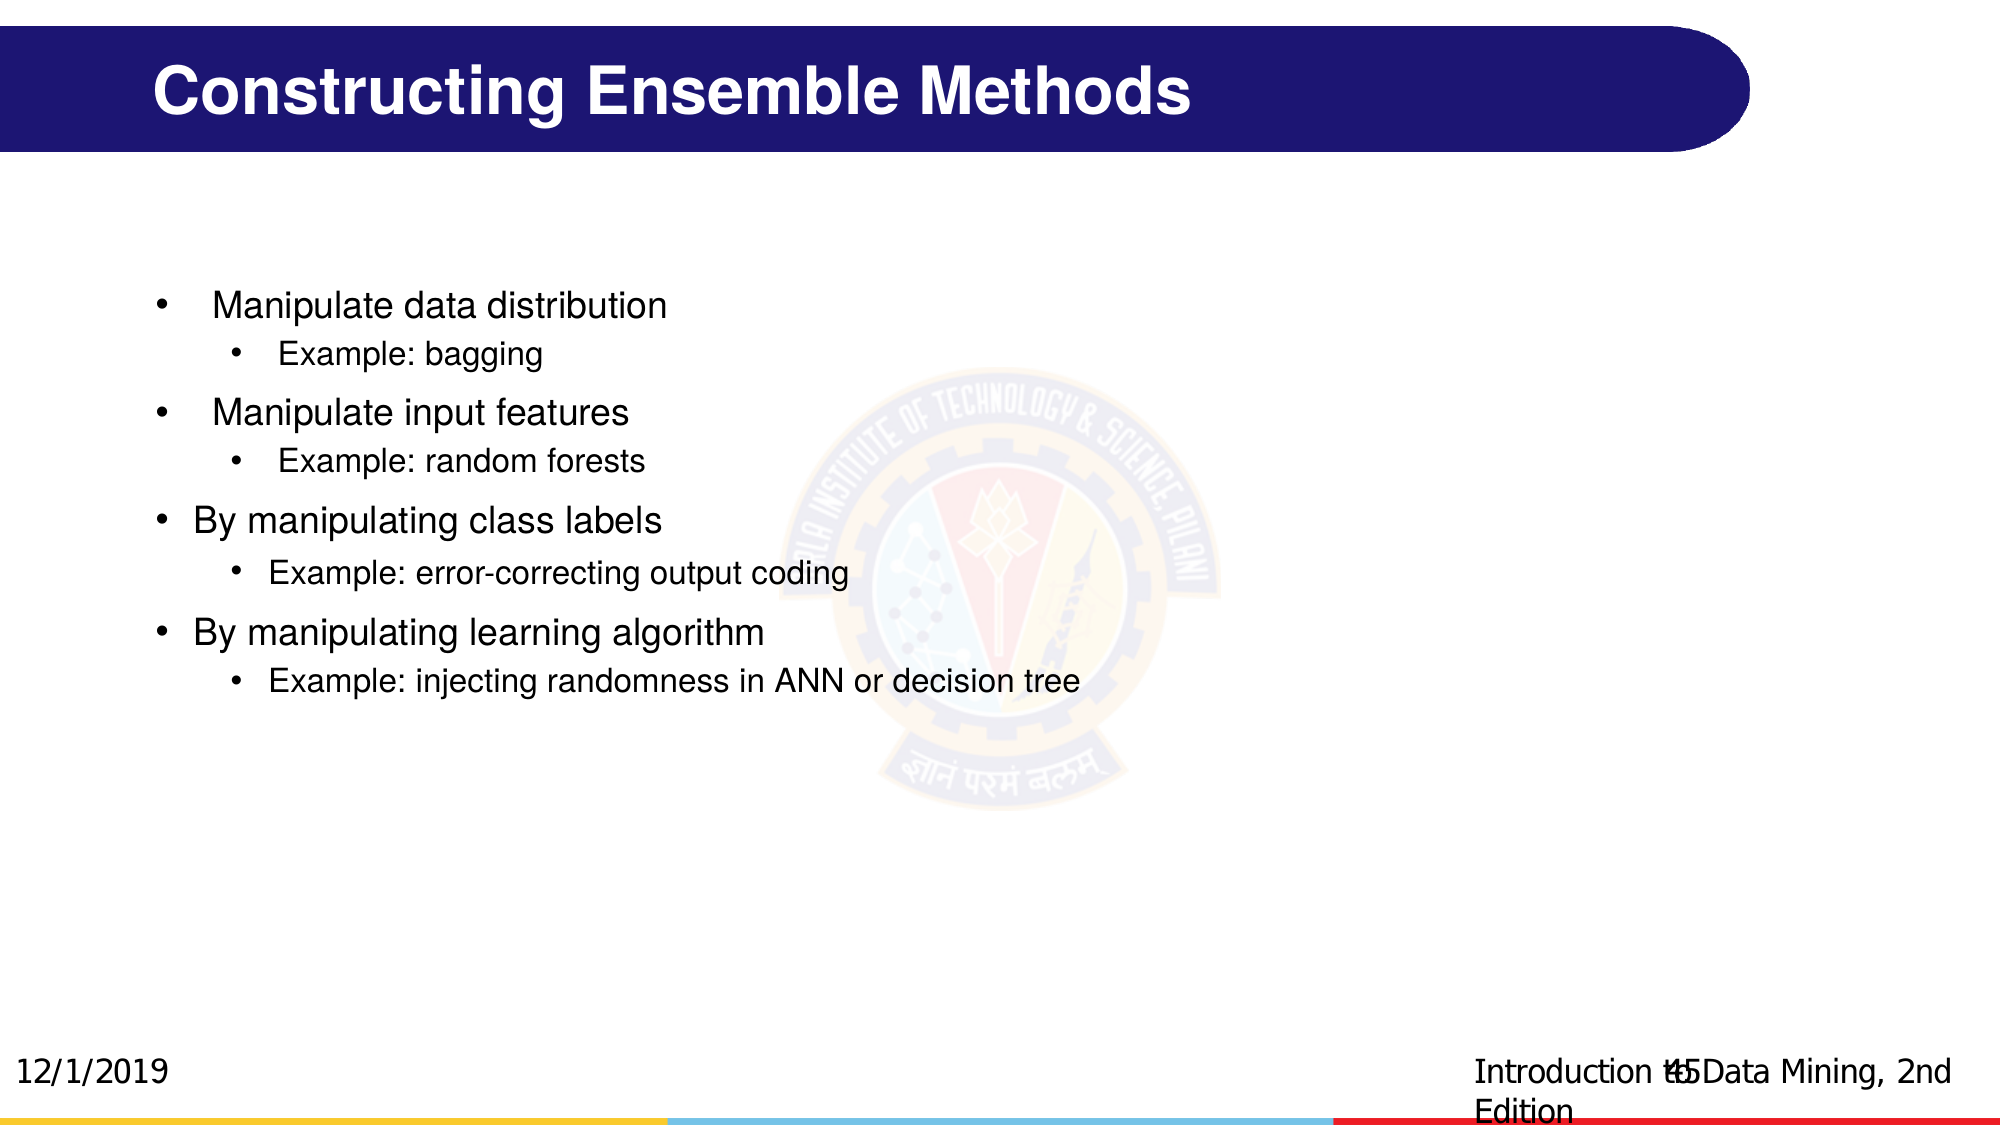

# Constructing Ensemble Methods

Manipulate data distribution
Example: bagging
Manipulate input features
Example: random forests
By manipulating class labels
Example: error-correcting output coding
By manipulating learning algorithm
Example: injecting randomness in ANN or decision tree

12/1/2019
Introduction to Data Mining, 2nd Edition
45